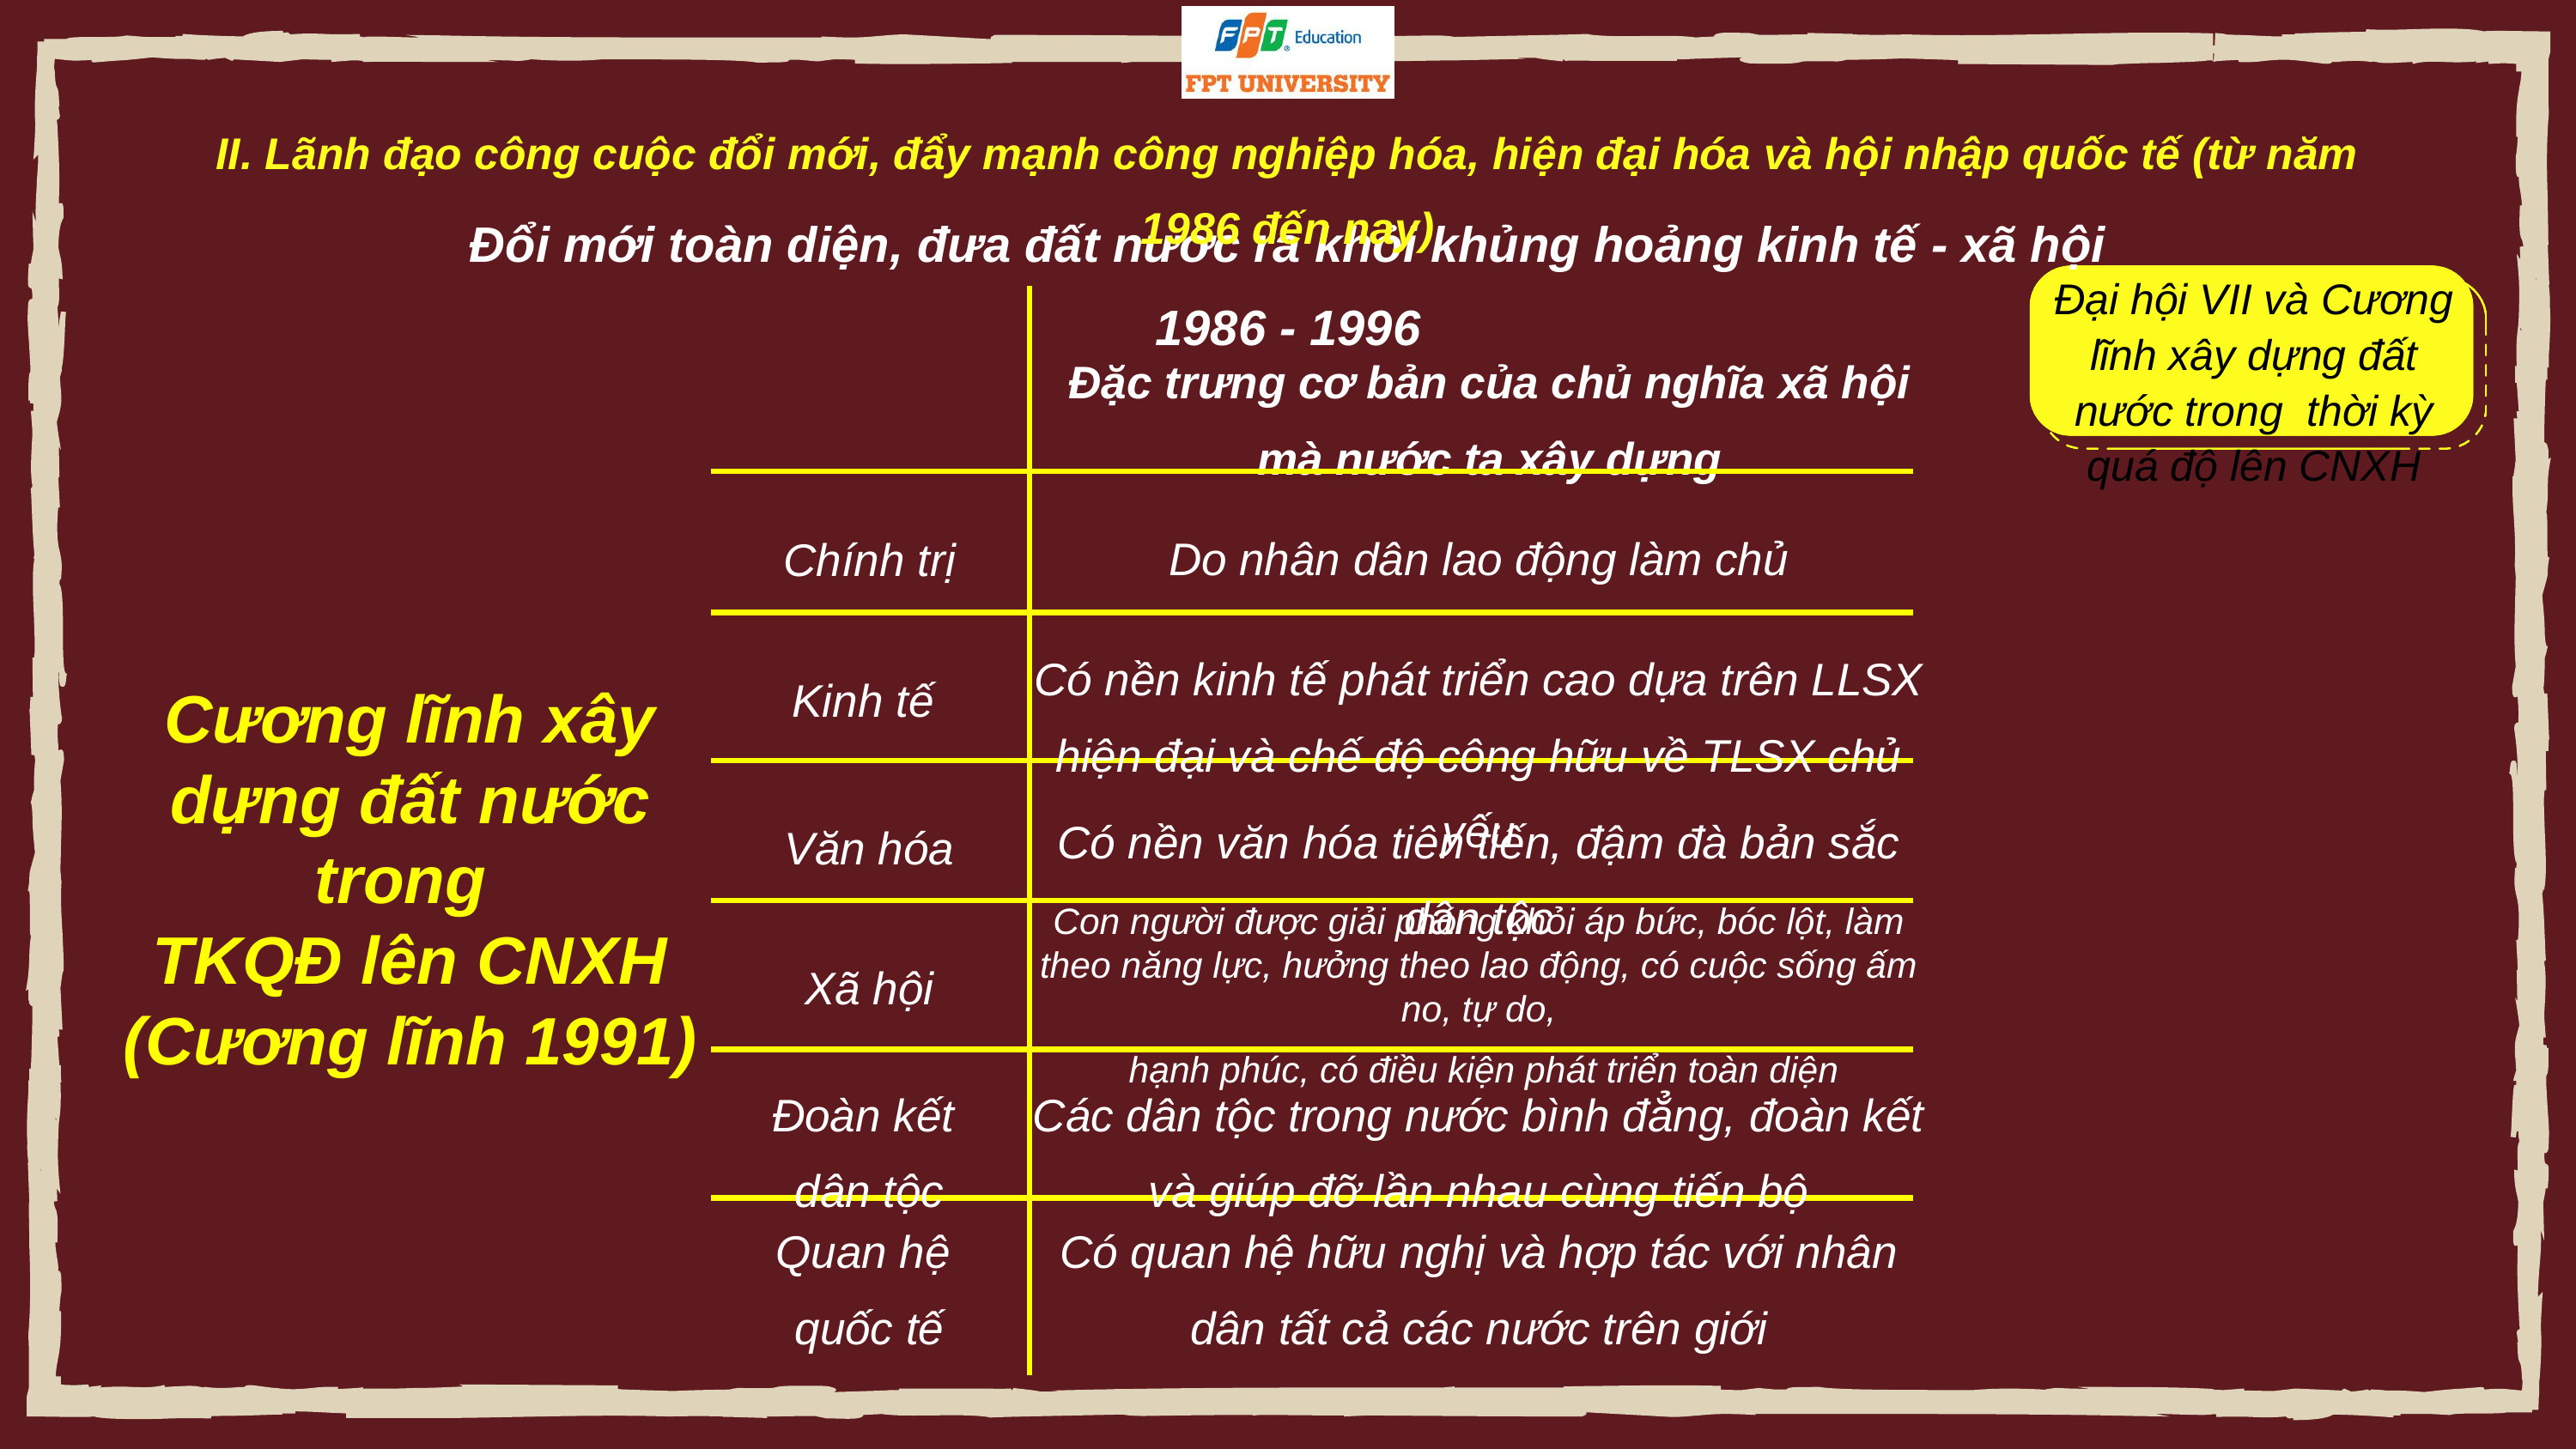

II. Lãnh đạo công cuộc đổi mới, đẩy mạnh công nghiệp hóa, hiện đại hóa và hội nhập quốc tế (từ năm 1986 đến nay)
Đổi mới toàn diện, đưa đất nước ra khỏi khủng hoảng kinh tế - xã hội 1986 - 1996

Đại hội VII và Cương lĩnh xây dựng đất nước trong  thời kỳ quá độ lên CNXH
Đặc trưng cơ bản của chủ nghĩa xã hội mà nước ta xây dựng
Do nhân dân lao động làm chủ
Chính trị
Có nền kinh tế phát triển cao dựa trên LLSX hiện đại và chế độ công hữu về TLSX chủ yếu
Kinh tế
Cương lĩnh xây dựng đất nước trong
TKQĐ lên CNXH
(Cương lĩnh 1991)
Có nền văn hóa tiên tiến, đậm đà bản sắc dân tộc
Văn hóa
Con người được giải phóng khỏi áp bức, bóc lột, làm theo năng lực, hưởng theo lao động, có cuộc sống ấm no, tự do,
 hạnh phúc, có điều kiện phát triển toàn diện
Xã hội
Đoàn kết
dân tộc
Các dân tộc trong nước bình đẳng, đoàn kết và giúp đỡ lần nhau cùng tiến bộ
Quan hệ
quốc tế
Có quan hệ hữu nghị và hợp tác với nhân dân tất cả các nước trên giới